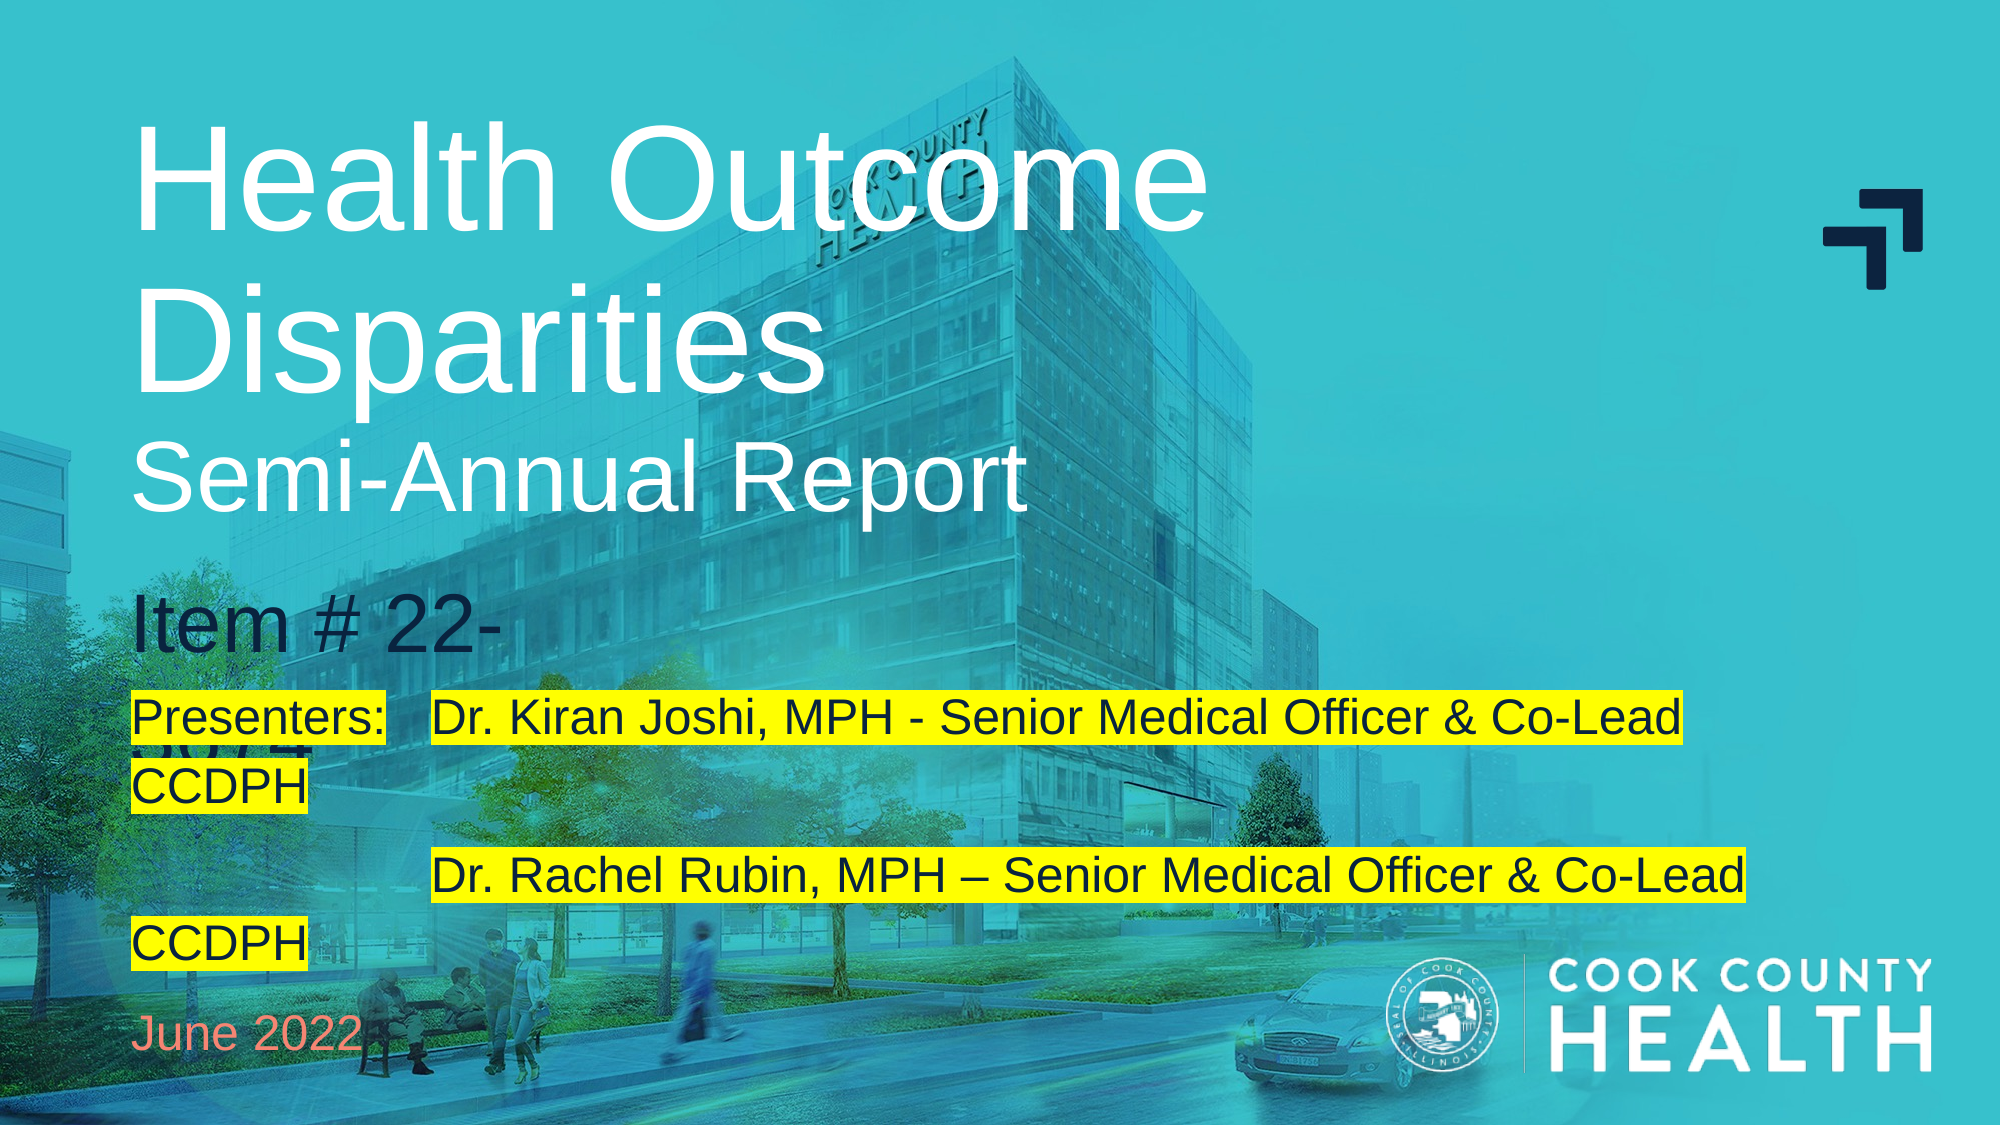

# Health Outcome Disparities Semi-Annual Report
Item # 22-3674

Presenters:	Dr. Kiran Joshi, MPH - Senior Medical Officer & Co-Lead CCDPH
		Dr. Rachel Rubin, MPH – Senior Medical Officer & Co-Lead CCDPH
June 2022